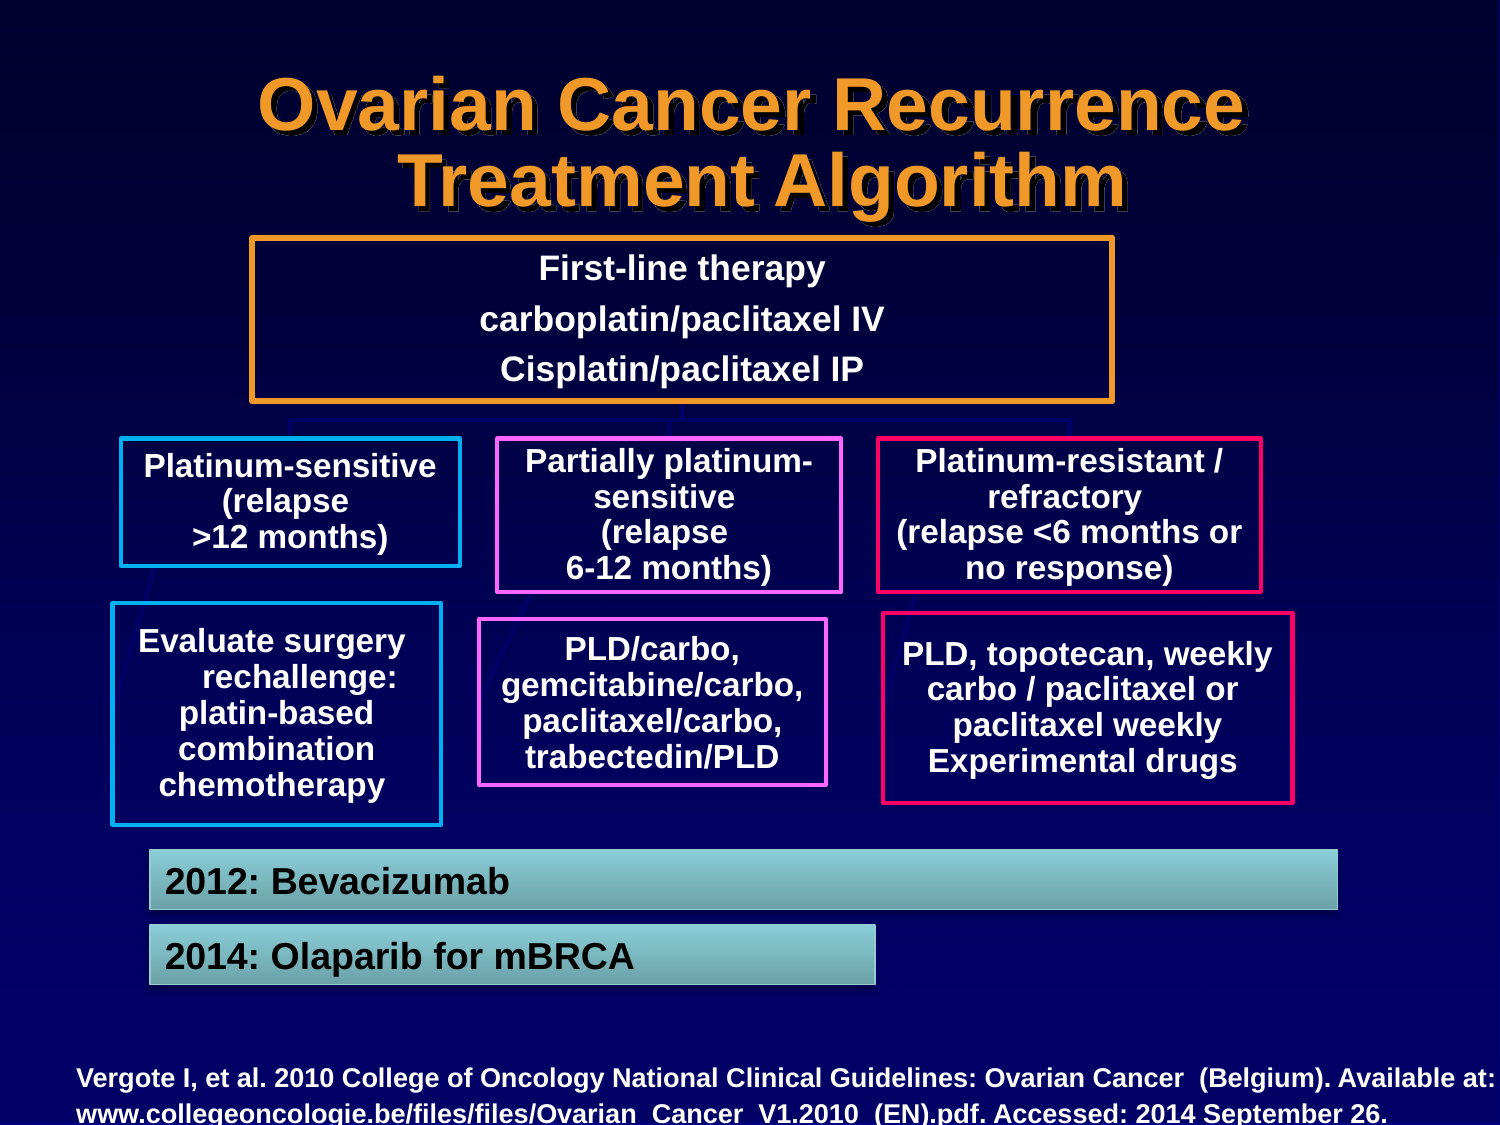

# Ovarian Cancer Recurrence Treatment Algorithm
First-line therapy
carboplatin/paclitaxel IV
Cisplatin/paclitaxel IP
Platinum-sensitive (relapse
>12 months)
Evaluate surgery
     rechallenge: platin-based combination chemotherapy
Partially platinum-sensitive
(relapse
6-12 months)

PLD/carbo, gemcitabine/carbo, paclitaxel/carbo, trabectedin/PLD

Platinum-resistant / refractory
(relapse <6 months or no response)
PLD, topotecan, weekly carbo / paclitaxel or
paclitaxel weekly
Experimental drugs
2012: Bevacizumab
2014: Olaparib for mBRCA
Vergote I, et al. 2010 College of Oncology National Clinical Guidelines: Ovarian Cancer  (Belgium). Available at: www.collegeoncologie.be/files/files/Ovarian_Cancer_V1.2010_(EN).pdf. Accessed: 2014 September 26.